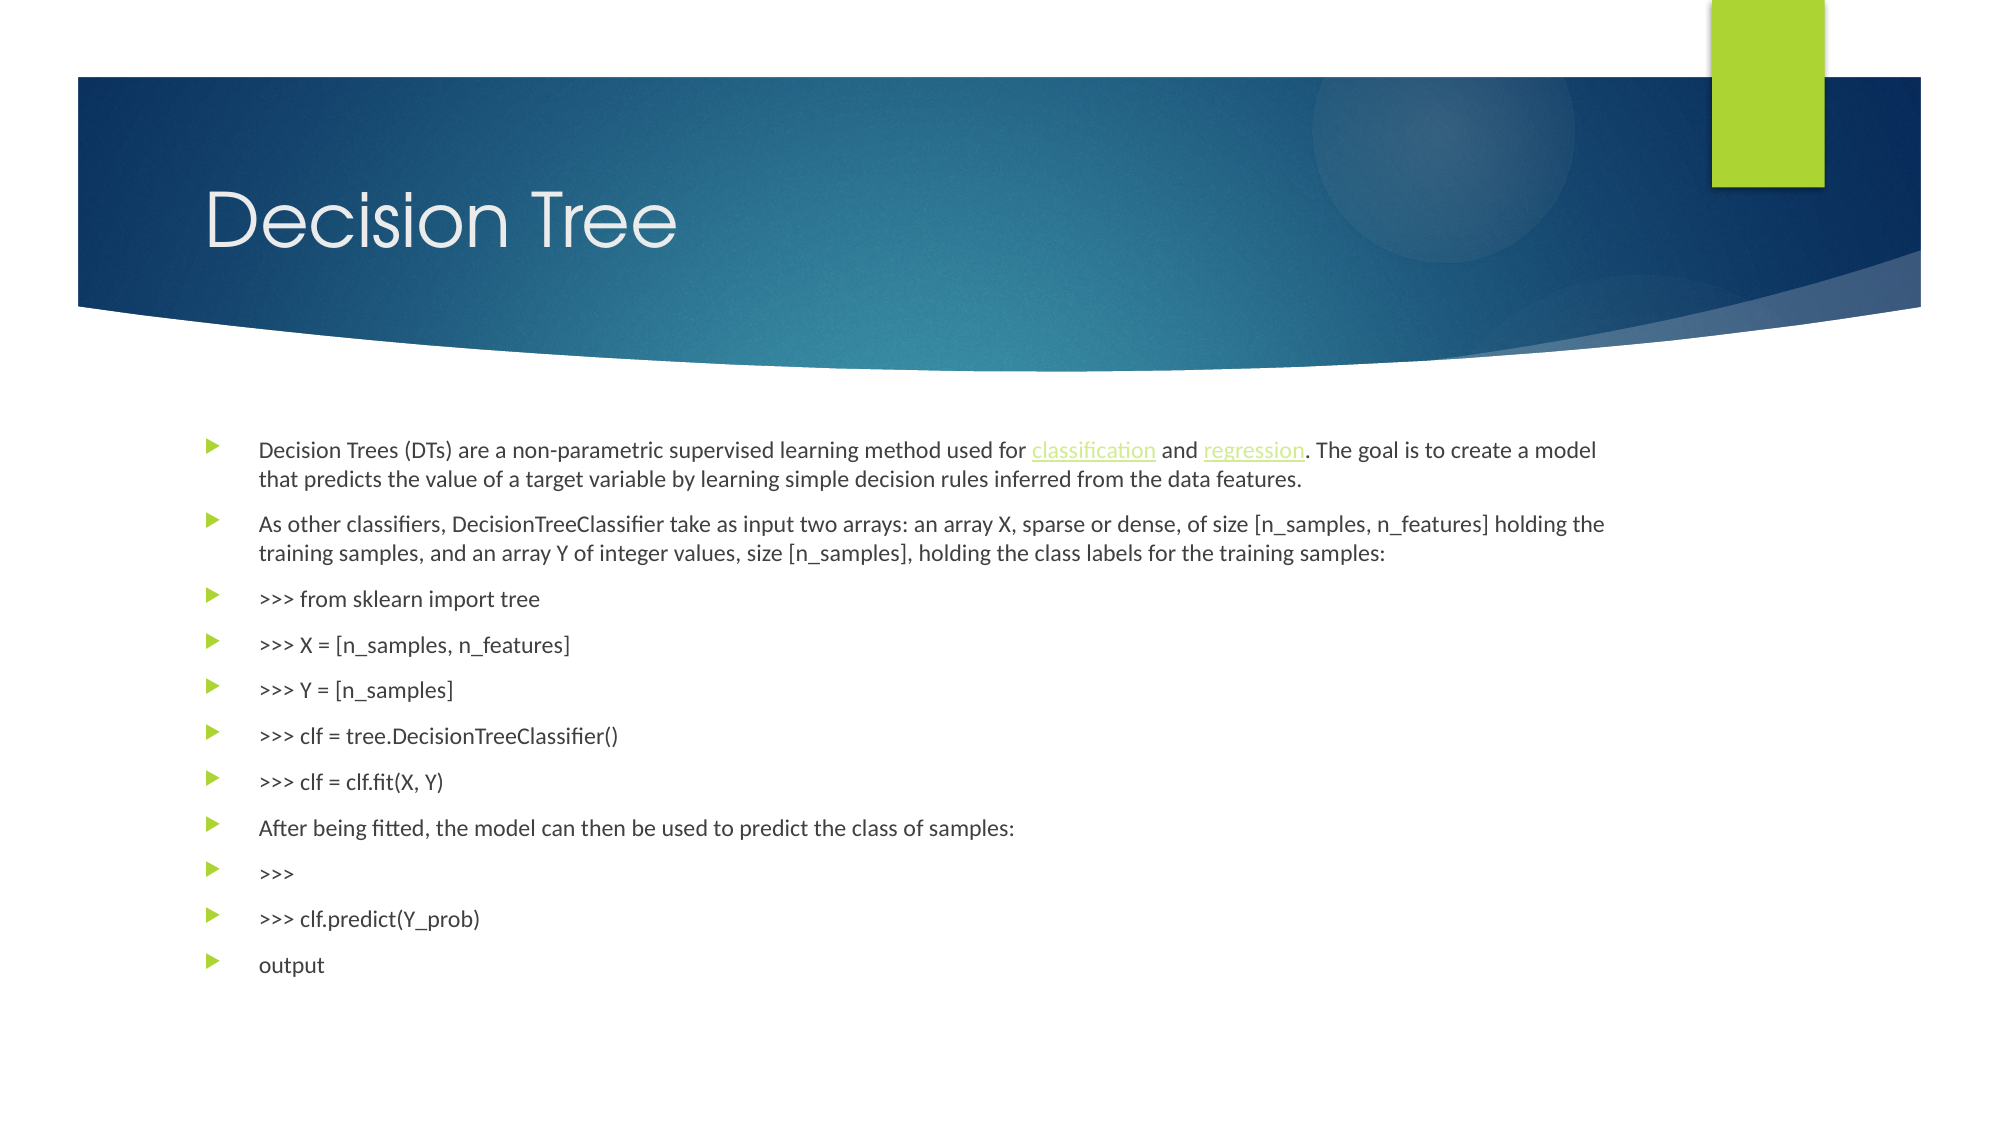

# Decision Tree
Decision Trees (DTs) are a non-parametric supervised learning method used for classification and regression. The goal is to create a model that predicts the value of a target variable by learning simple decision rules inferred from the data features.
As other classifiers, DecisionTreeClassifier take as input two arrays: an array X, sparse or dense, of size [n_samples, n_features] holding the training samples, and an array Y of integer values, size [n_samples], holding the class labels for the training samples:
>>> from sklearn import tree
>>> X = [n_samples, n_features]
>>> Y = [n_samples]
>>> clf = tree.DecisionTreeClassifier()
>>> clf = clf.fit(X, Y)
After being fitted, the model can then be used to predict the class of samples:
>>>
>>> clf.predict(Y_prob)
output